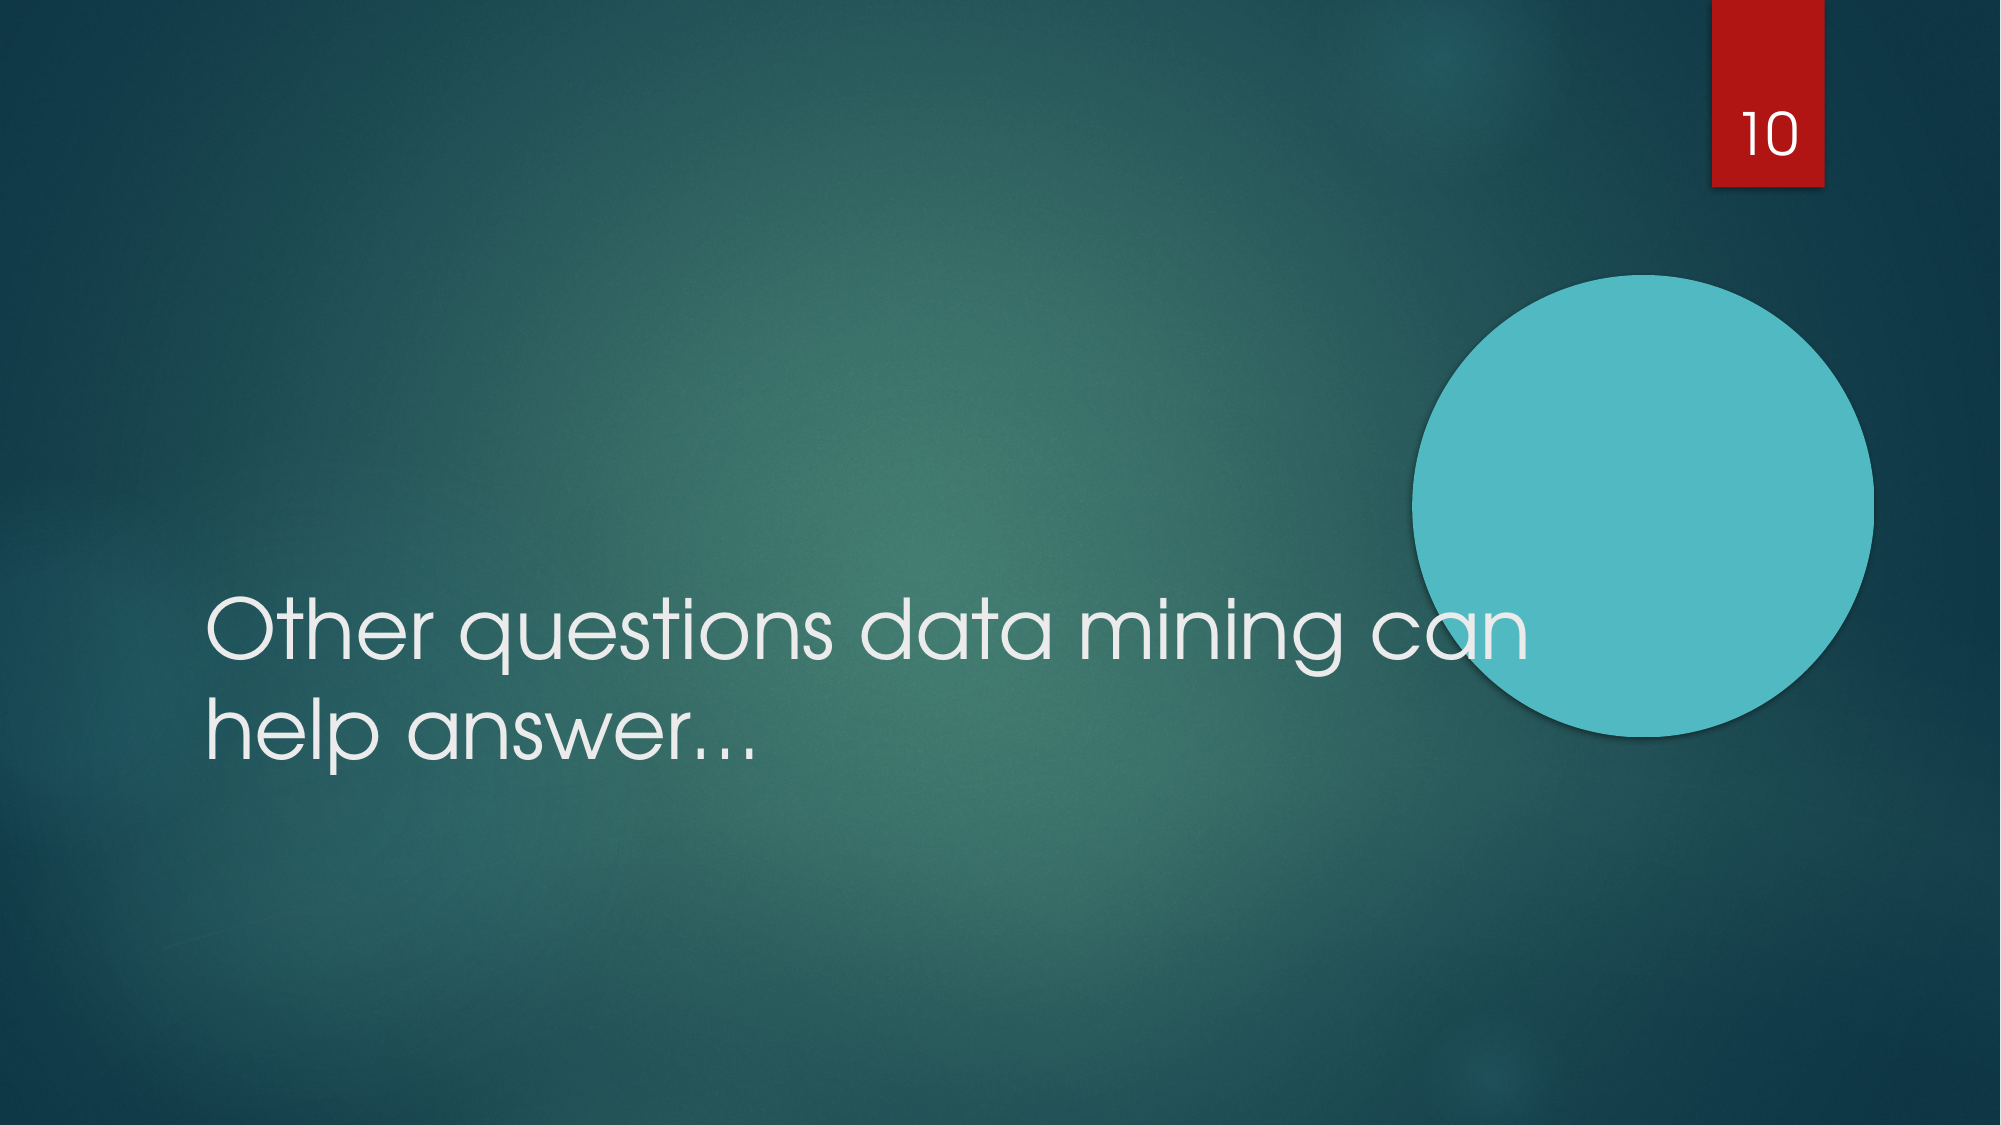

10
Other questions data mining can help answer…